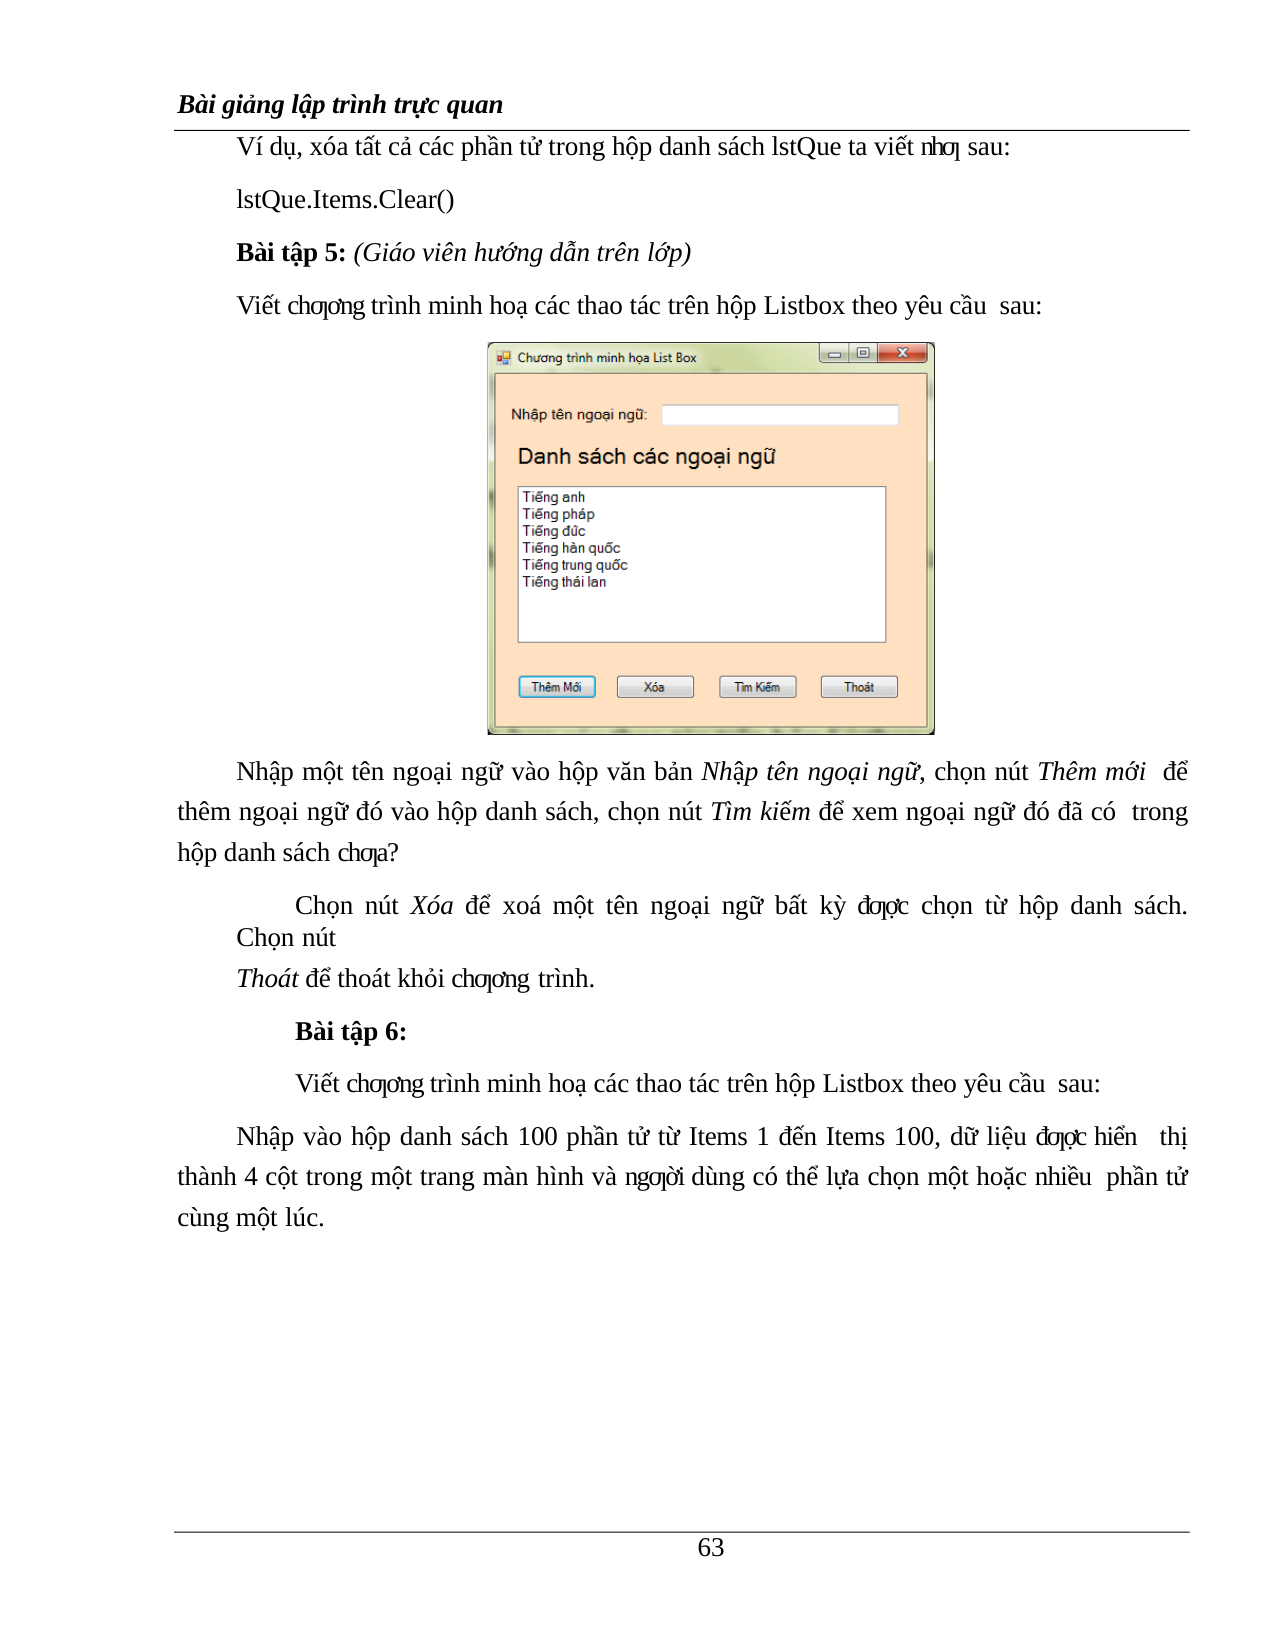

Bài giảng lập trình trực quan
Ví dụ, xóa tất cả các phần tử trong hộp danh sách lstQue ta viết nhƣ sau:
lstQue.Items.Clear()
Bài tập 5: (Giáo viên hướng dẫn trên lớp)
Viết chƣơng trình minh hoạ các thao tác trên hộp Listbox theo yêu cầu sau:

Nhập một tên ngoại ngữ vào hộp văn bản Nhập tên ngoại ngữ, chọn nút Thêm mới  để thêm ngoại ngữ đó vào hộp danh sách, chọn nút Tìm kiếm để xem ngoại ngữ đó đã có  trong hộp danh sách chƣa?
Chọn nút Xóa để xoá một tên ngoại ngữ bất kỳ đƣợc chọn từ hộp danh sách. Chọn nút
Thoát để thoát khỏi chƣơng trình.
Bài tập 6:
Viết chƣơng trình minh hoạ các thao tác trên hộp Listbox theo yêu cầu sau:
Nhập vào hộp danh sách 100 phần tử từ Items 1 đến Items 100, dữ liệu đƣợc hiển  thị thành 4 cột trong một trang màn hình và ngƣời dùng có thể lựa chọn một hoặc nhiều  phần tử cùng một lúc.
63